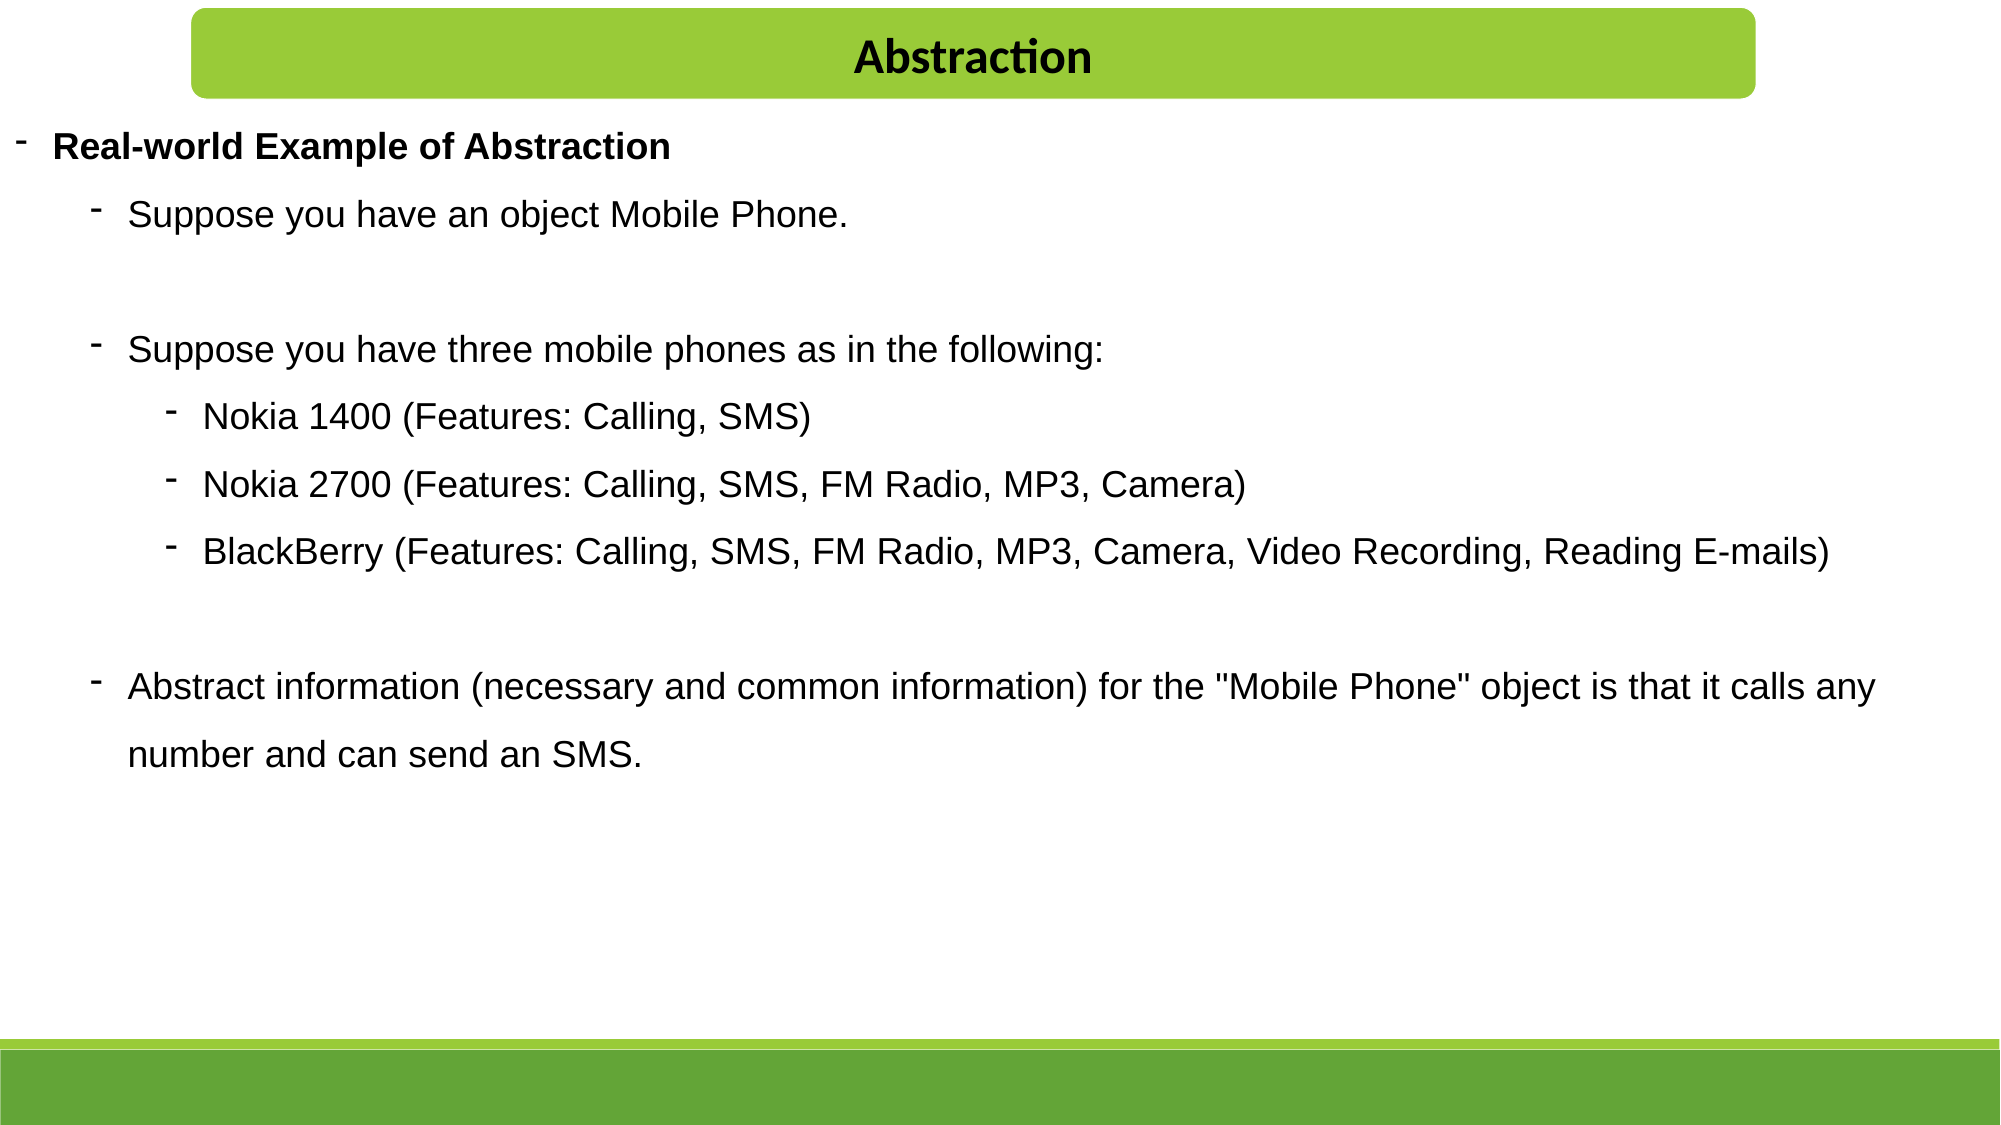

Abstraction
Real-world Example of Abstraction
Suppose you have an object Mobile Phone.

Suppose you have three mobile phones as in the following:
Nokia 1400 (Features: Calling, SMS)
Nokia 2700 (Features: Calling, SMS, FM Radio, MP3, Camera)
BlackBerry (Features: Calling, SMS, FM Radio, MP3, Camera, Video Recording, Reading E-mails)

Abstract information (necessary and common information) for the "Mobile Phone" object is that it calls any number and can send an SMS.